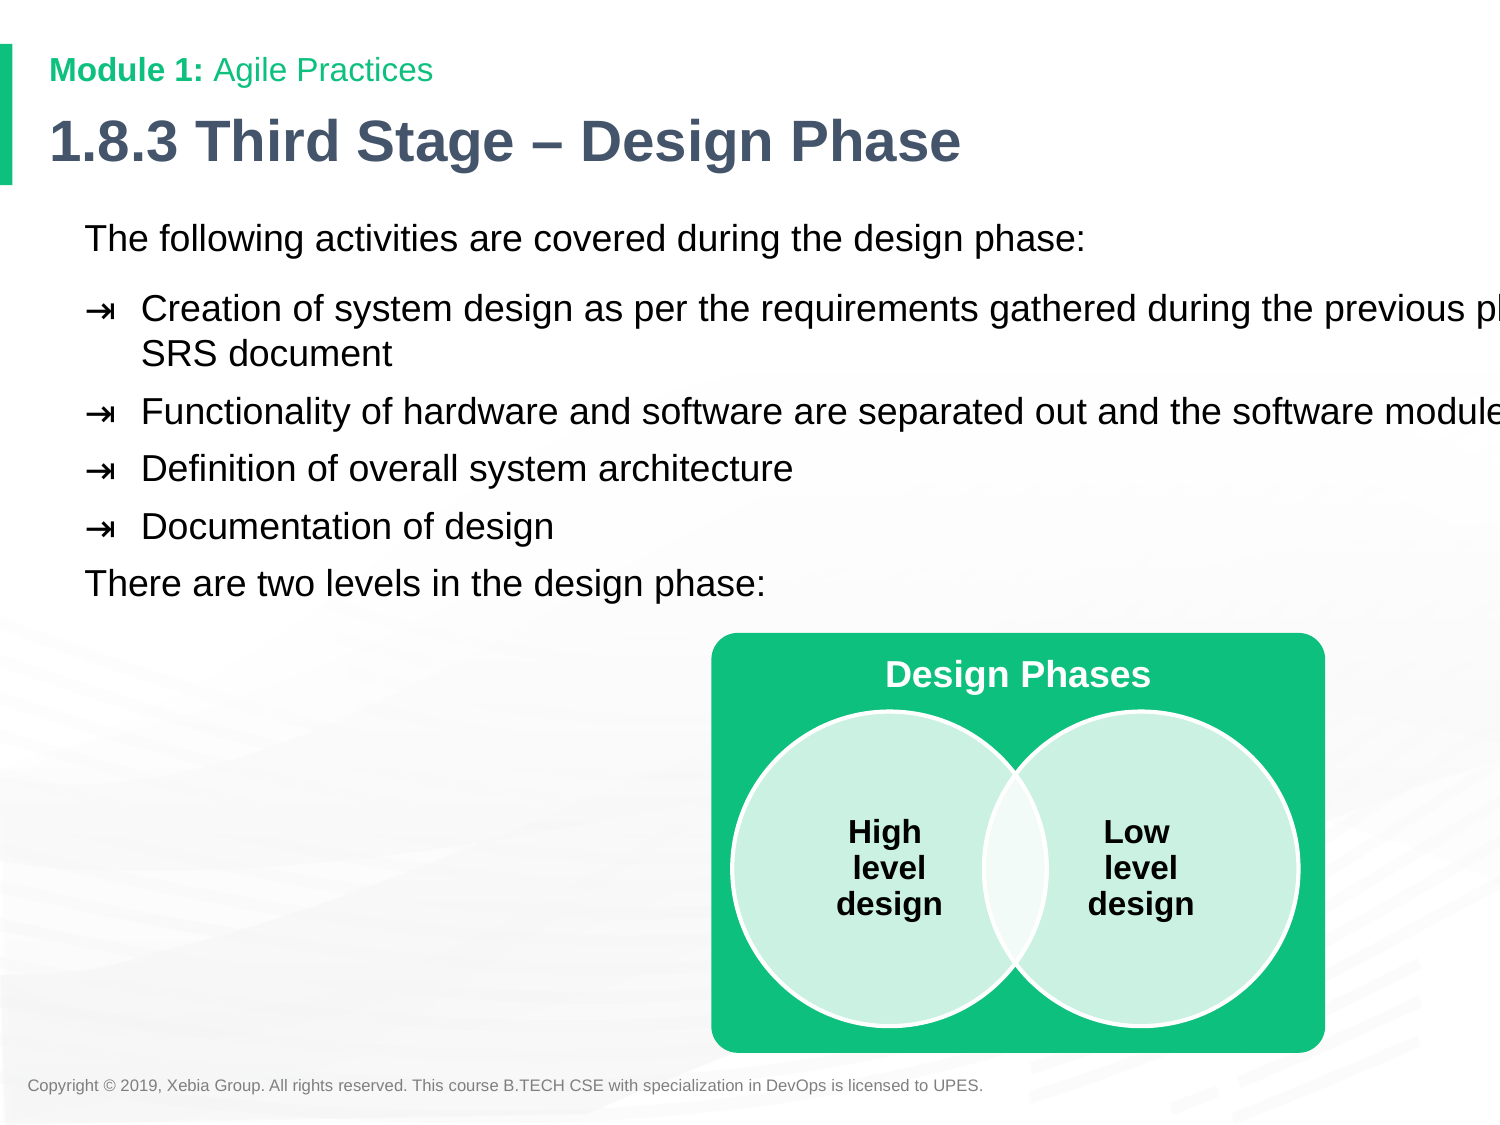

# 1.8.3 Third Stage – Design Phase
The following activities are covered during the design phase:
Creation of system design as per the requirements gathered during the previous phase, i.e., based on SRS document
Functionality of hardware and software are separated out and the software modules are designed
Definition of overall system architecture
Documentation of design
There are two levels in the design phase:
Design Phases
High
level design
Low
level design